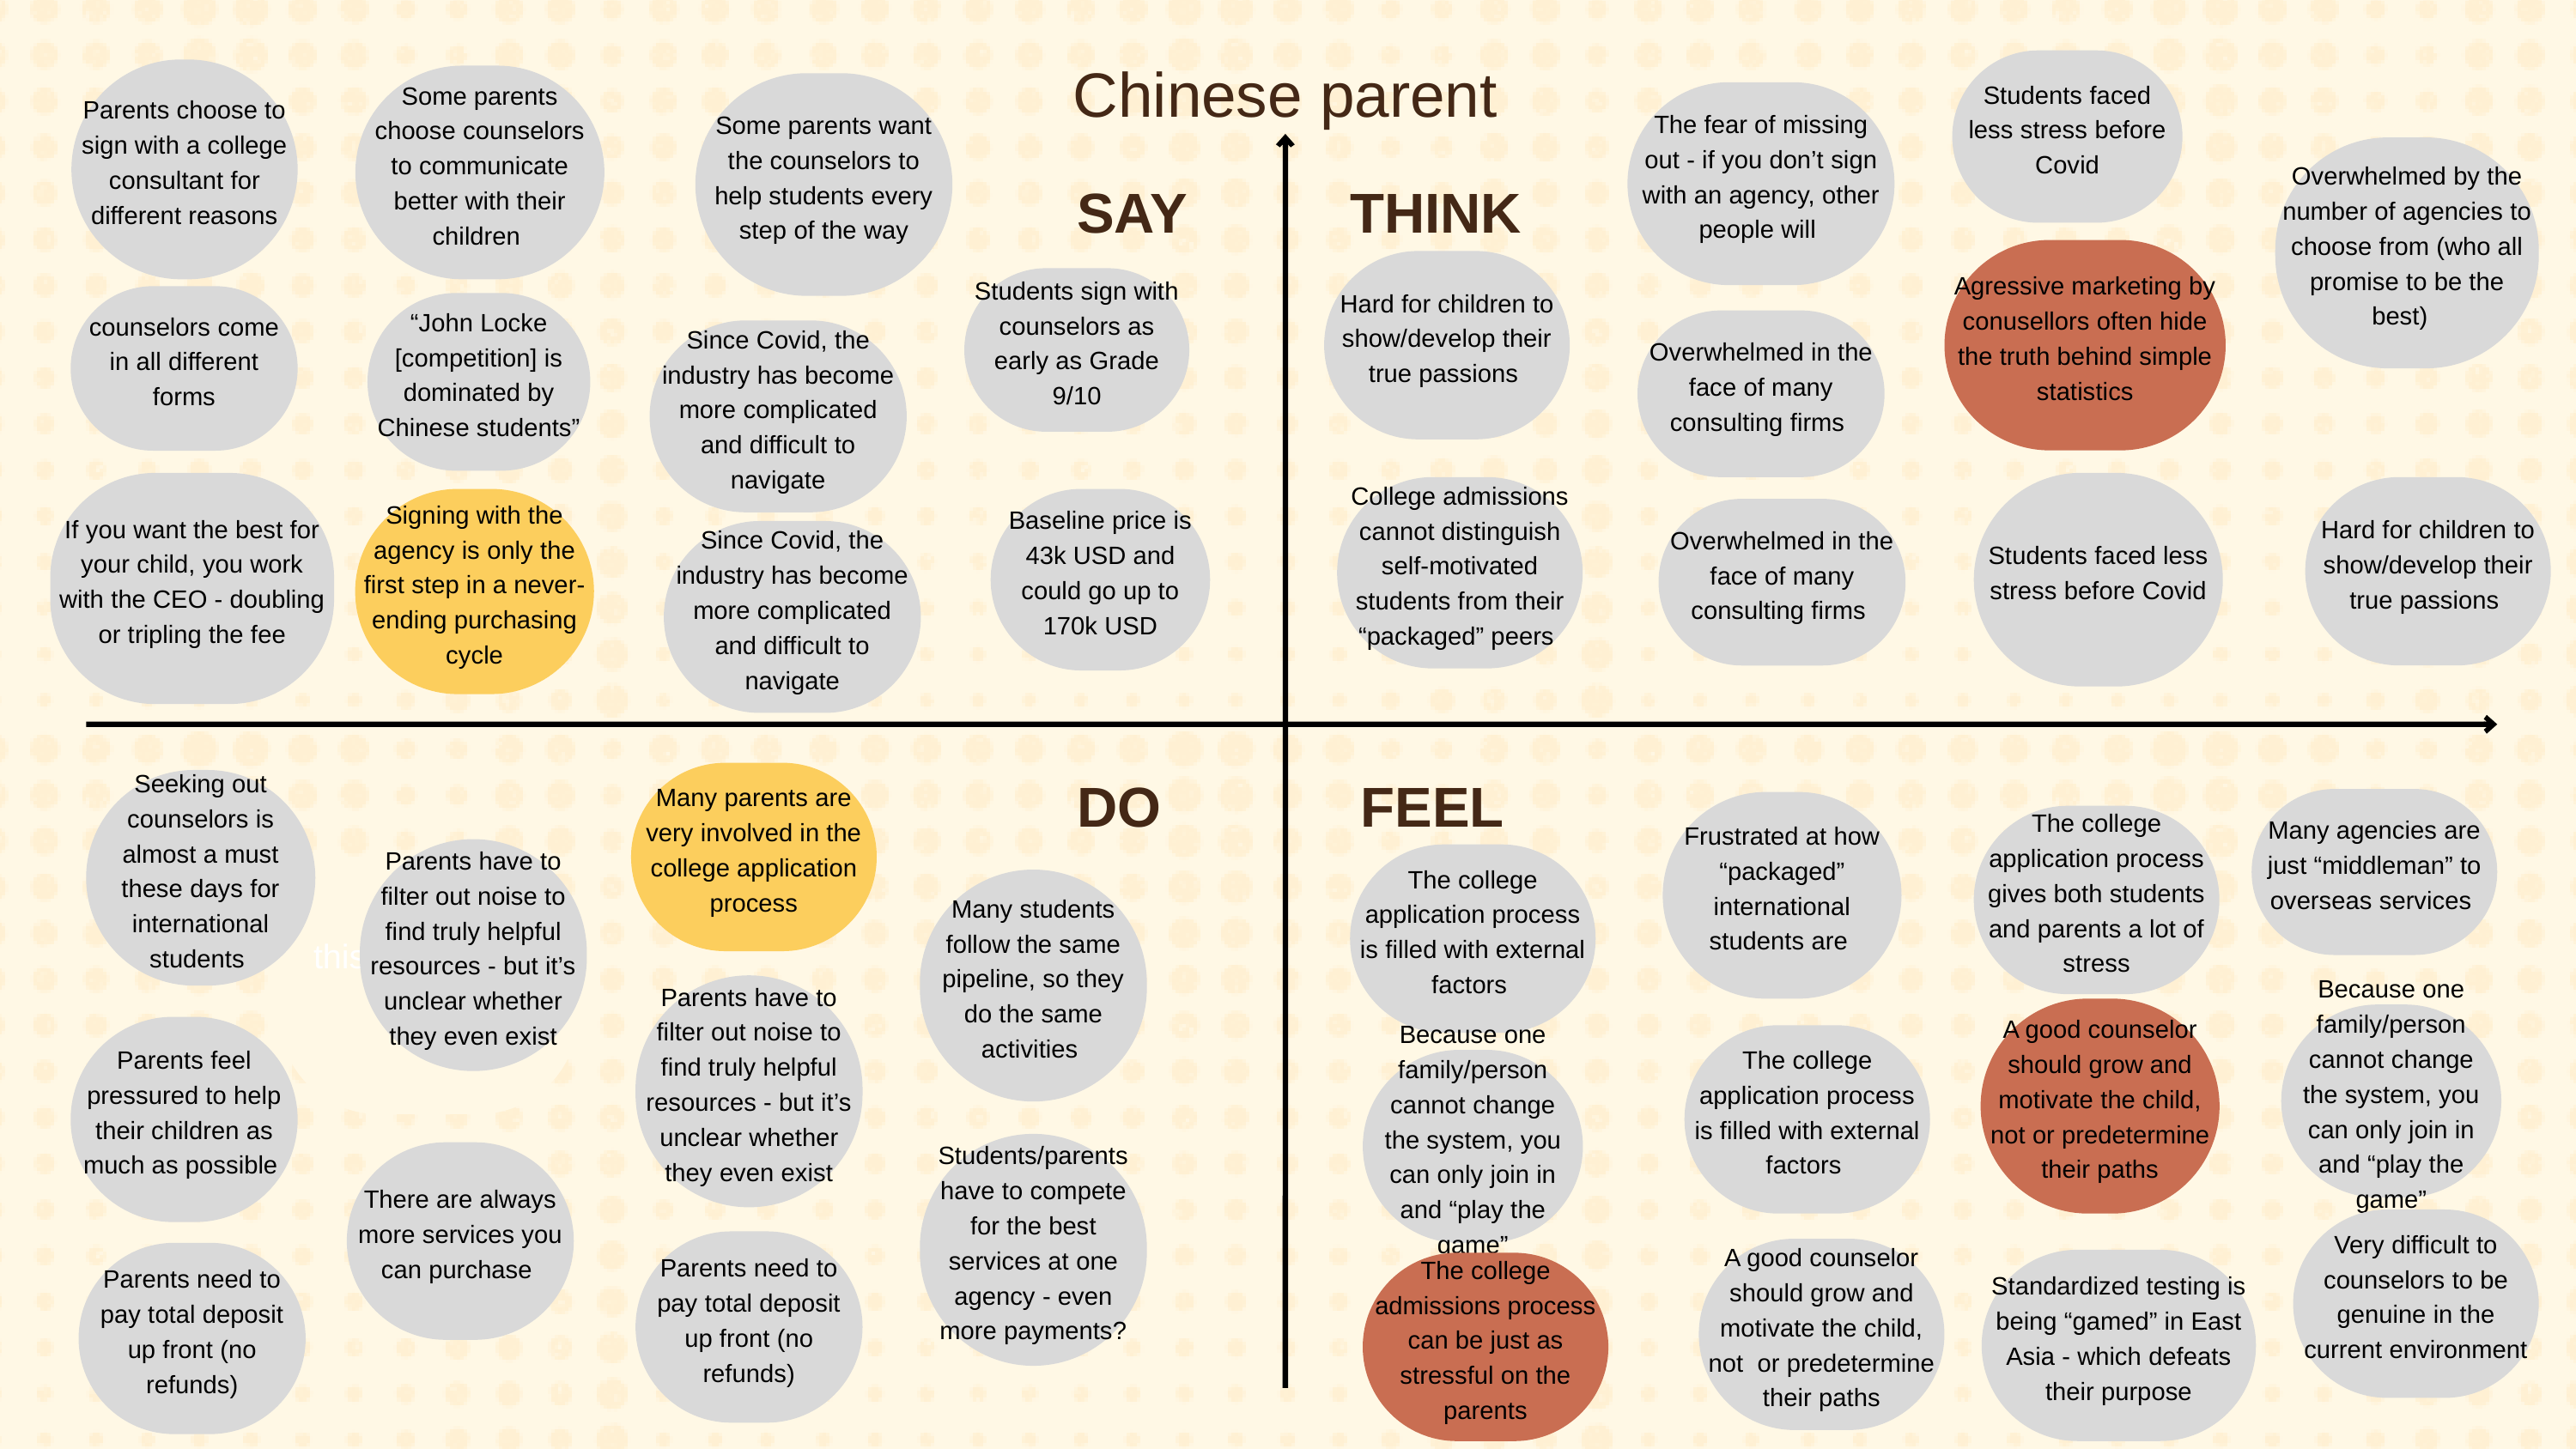

Students faced less stress before Covid

Parents choose to sign with a college consultant for different reasons
Chinese parent

Some parents choose counselors to communicate better with their children

Some parents want the counselors to help students every step of the way

The fear of missing out - if you don’t sign with an agency, other people will

Overwhelmed by the number of agencies to choose from (who all promise to be the best)
SAY
THINK

Agressive marketing by conusellors often hide the truth behind simple statistics

Hard for children to show/develop their true passions

Students sign with counselors as early as Grade 9/10

counselors come in all different forms

“John Locke [competition] is dominated by Chinese students”

Overwhelmed in the face of many consulting firms

Since Covid, the industry has become more complicated and difficult to navigate

If you want the best for your child, you work with the CEO - doubling or tripling the fee

Students faced less stress before Covid

College admissions cannot distinguish self-motivated students from their “packaged” peers

Hard for children to show/develop their true passions

Signing with the agency is only the first step in a never-ending purchasing cycle

Baseline price is 43k USD and could go up to 170k USD

Overwhelmed in the face of many consulting firms

Since Covid, the industry has become more complicated and difficult to navigate

DO
FEEL

Many parents are very involved in the college application process

Seeking out counselors is almost a must these days for international students

Many agencies are just “middleman” to overseas services

Frustrated at how “packaged” international students are

The college application process gives both students and parents a lot of stress

Parents have to filter out noise to find truly helpful resources - but it’s unclear whether they even exist

The college application process is filled with external factors

this does haha

Many students follow the same pipeline, so they do the same activities

Parents have to filter out noise to find truly helpful resources - but it’s unclear whether they even exist

A good counselor should grow and motivate the child, not or predetermine their paths

Because one family/person cannot change the system, you can only join in and “play the game”

Parents feel pressured to help their children as much as possible

The college application process is filled with external factors

Because one family/person cannot change the system, you can only join in and “play the game”

Students/parents have to compete for the best services at one agency - even more payments?

There are always more services you can purchase

Very difficult to counselors to be genuine in the current environment

Parents need to pay total deposit up front (no refunds)

A good counselor should grow and motivate the child, not  or predetermine their paths

Parents need to pay total deposit up front (no refunds)

Standardized testing is being “gamed” in East Asia - which defeats their purpose

The college admissions process can be just as stressful on the parents